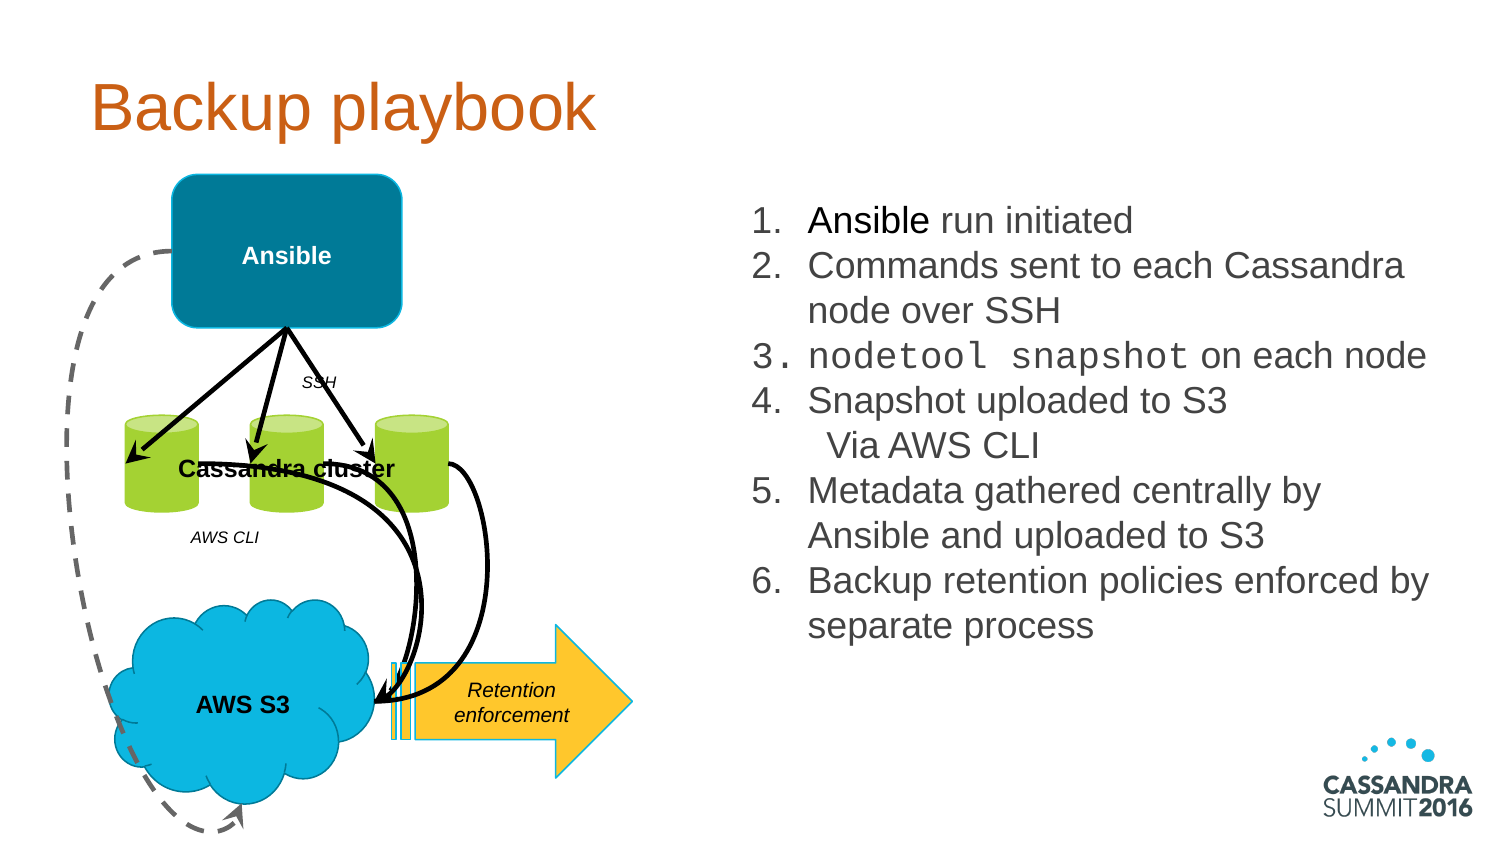

# Backup playbook

Ansible
SSH

Cassandra cluster
AWS CLI

AWS S3

Retention
enforcement
Ansible run initiated
Commands sent to each Cassandra node over SSH
nodetool snapshot on each node
Snapshot uploaded to S3
Via AWS CLI
Metadata gathered centrally by Ansible and uploaded to S3
Backup retention policies enforced by separate process